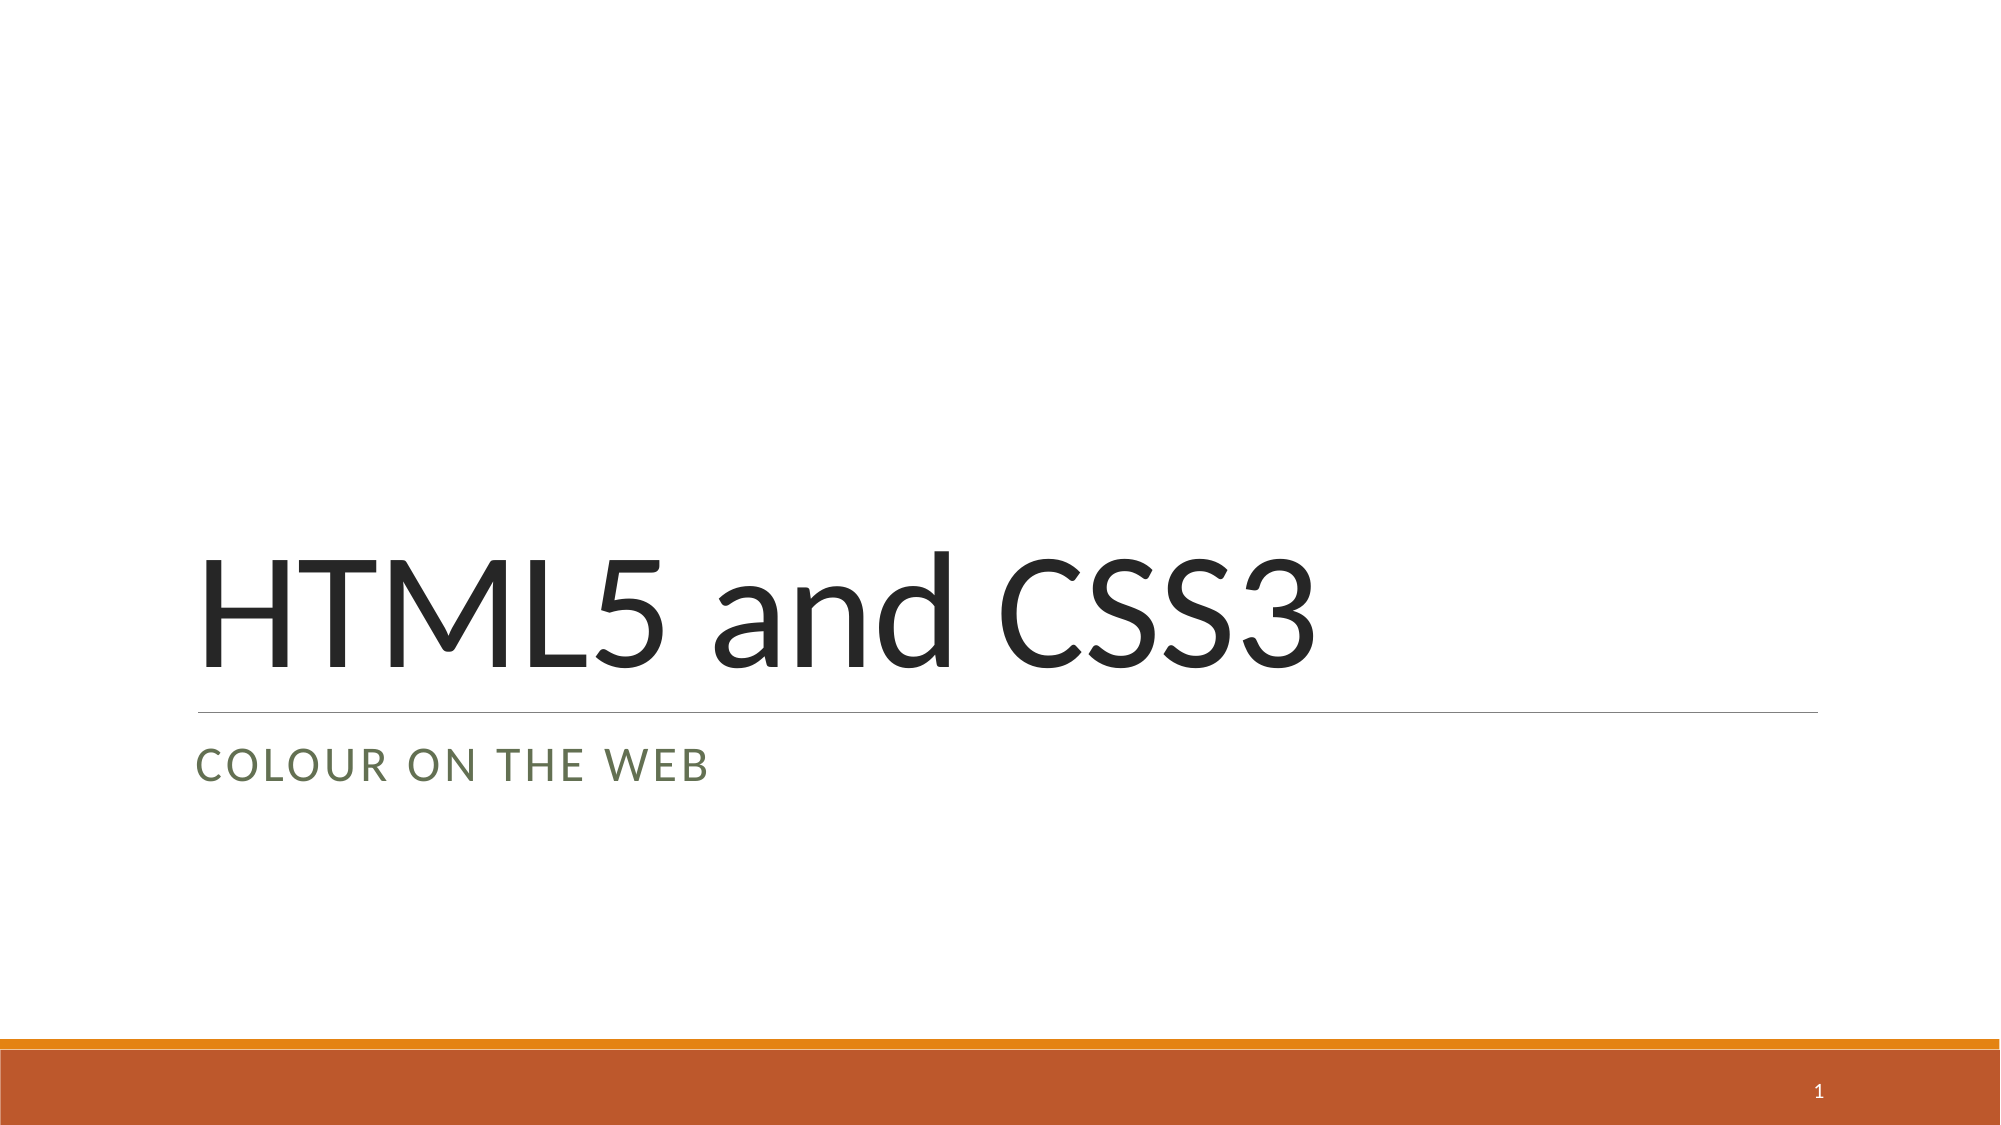

# HTML5 and CSS3
Colour on the Web

1